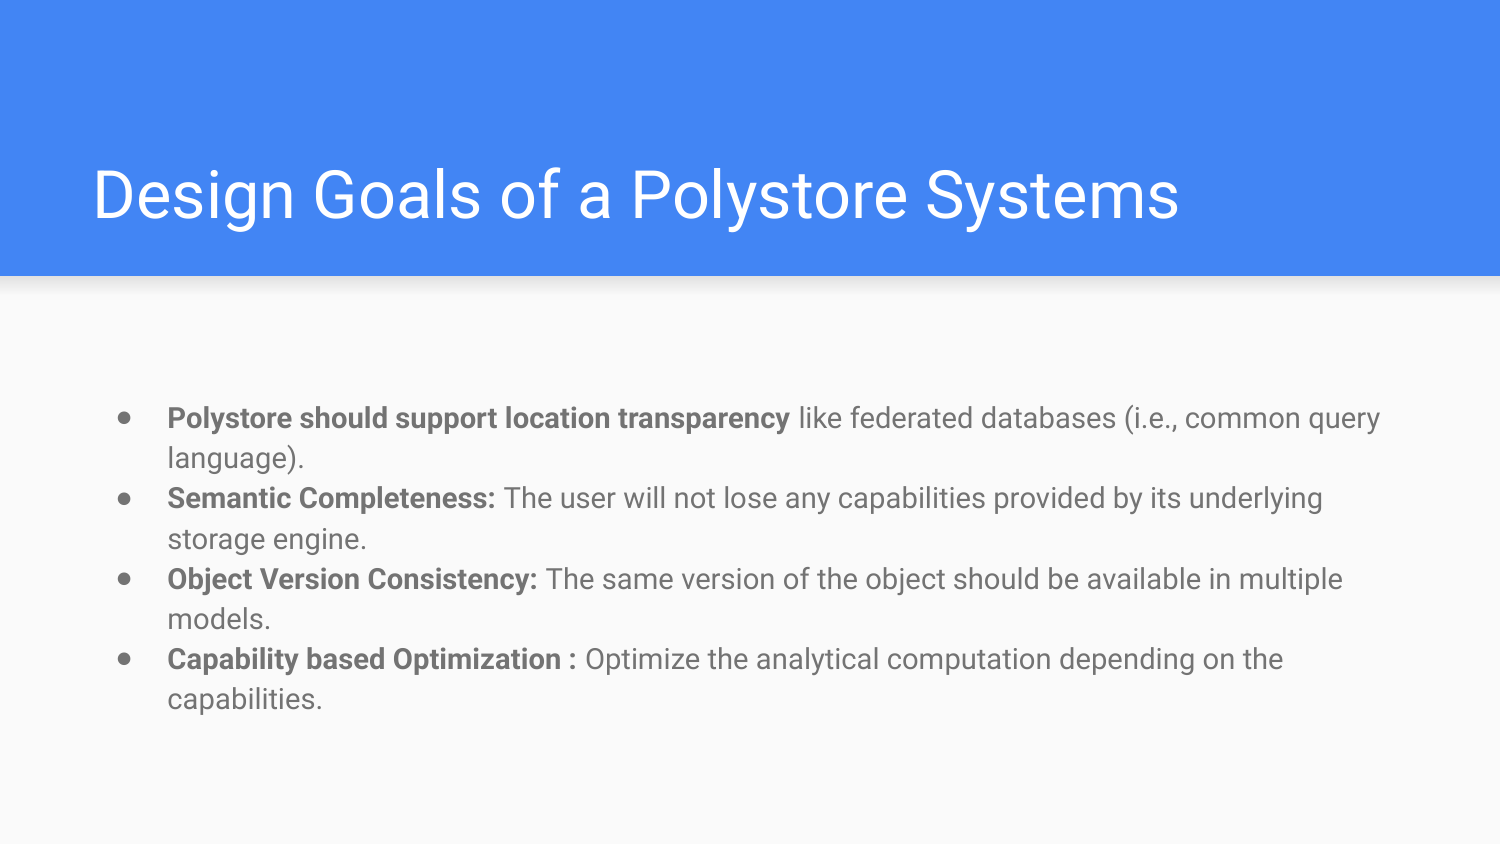

# Design Goals of a Polystore Systems
Polystore should support location transparency like federated databases (i.e., common query language).
Semantic Completeness: The user will not lose any capabilities provided by its underlying storage engine.
Object Version Consistency: The same version of the object should be available in multiple models.
Capability based Optimization : Optimize the analytical computation depending on the capabilities.